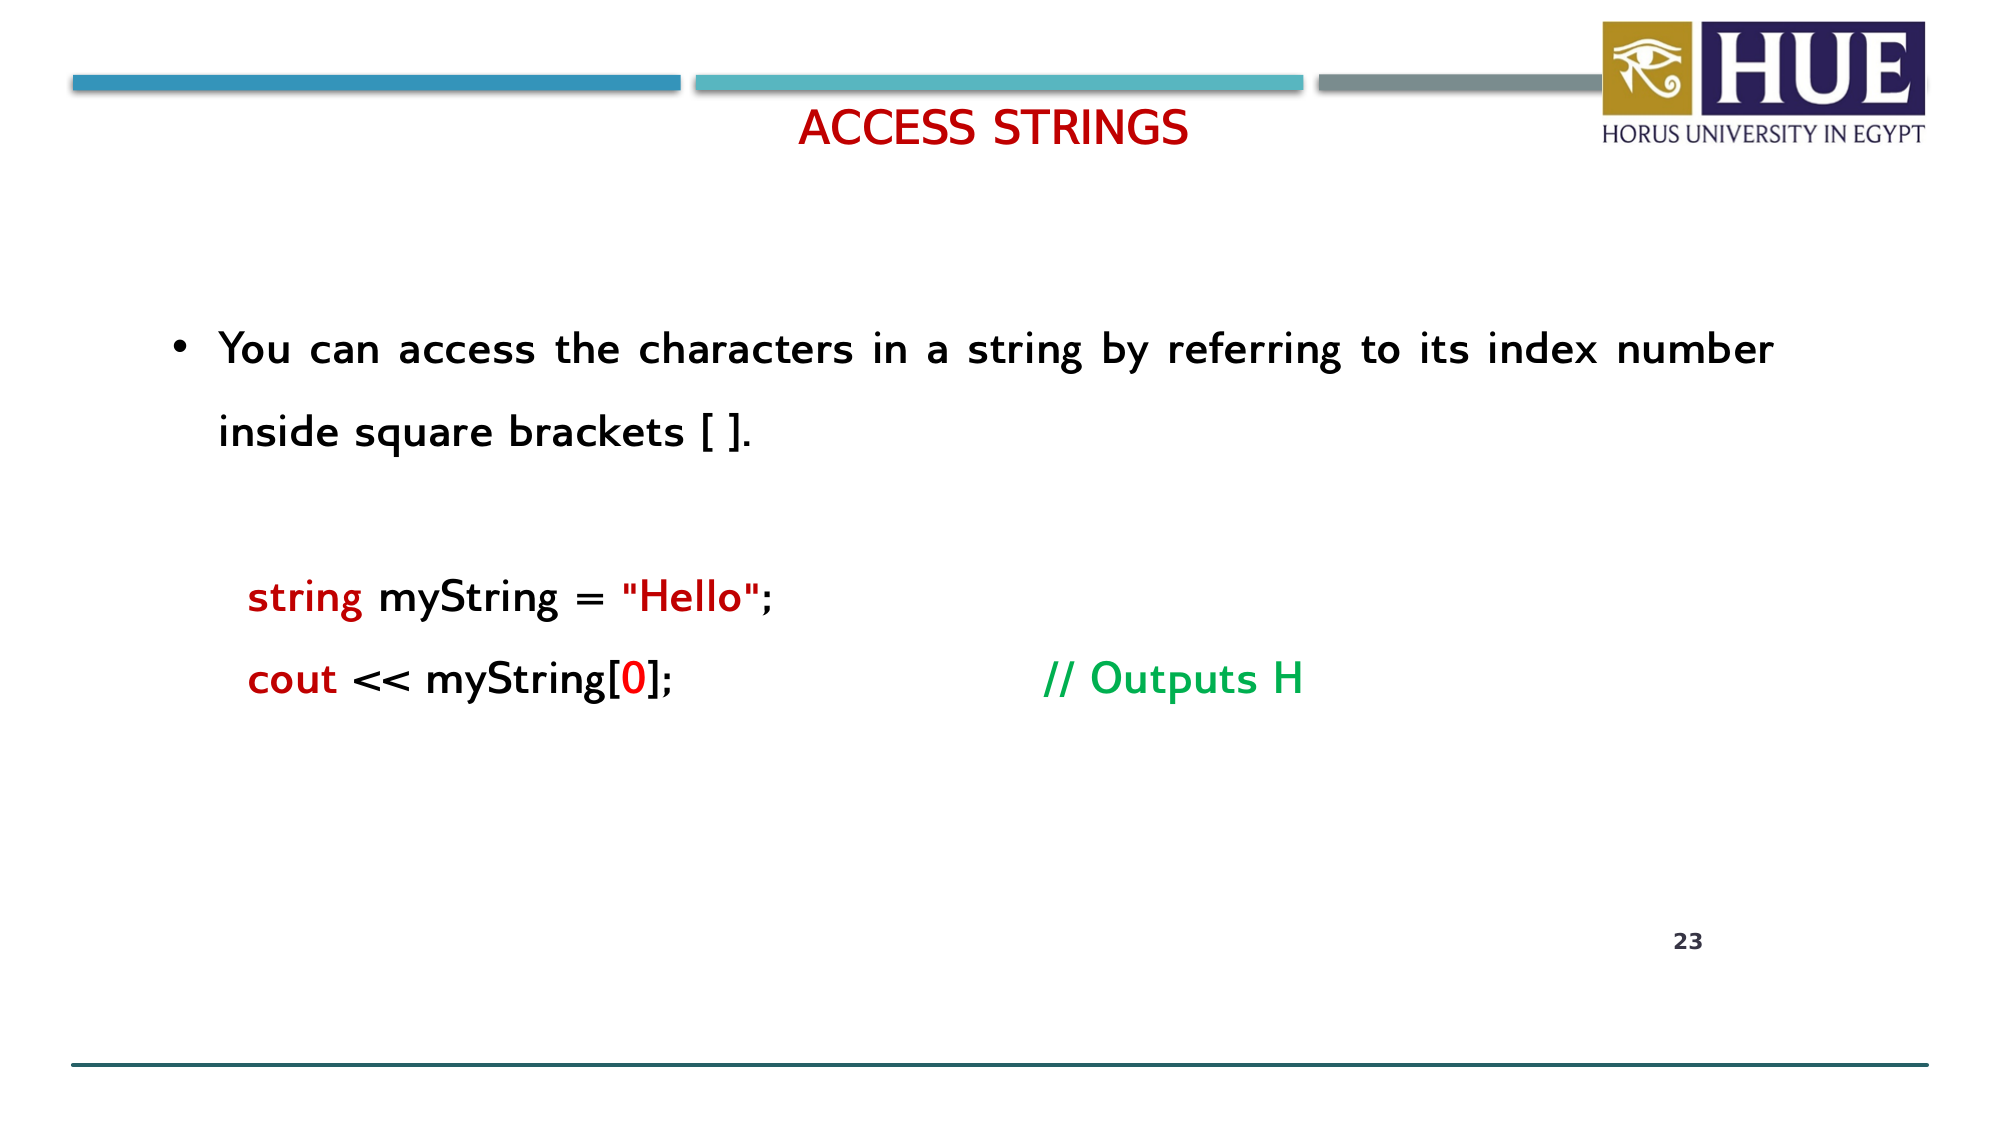

Access Strings
You can access the characters in a string by referring to its index number inside square brackets [ ].

string myString = "Hello";
cout << myString[0];			// Outputs H
23